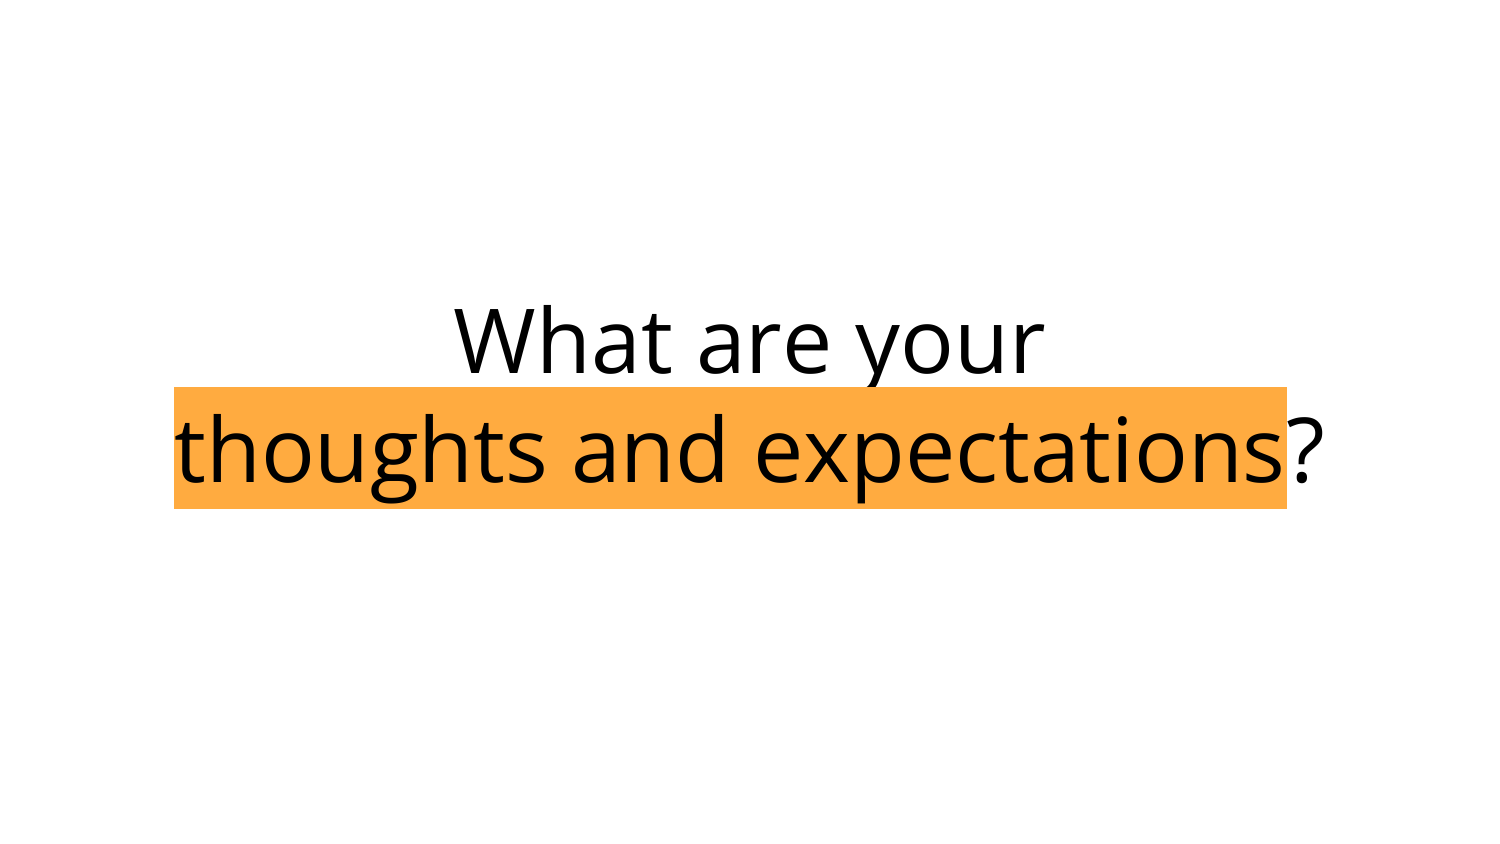

# What are your thoughts and expectations?